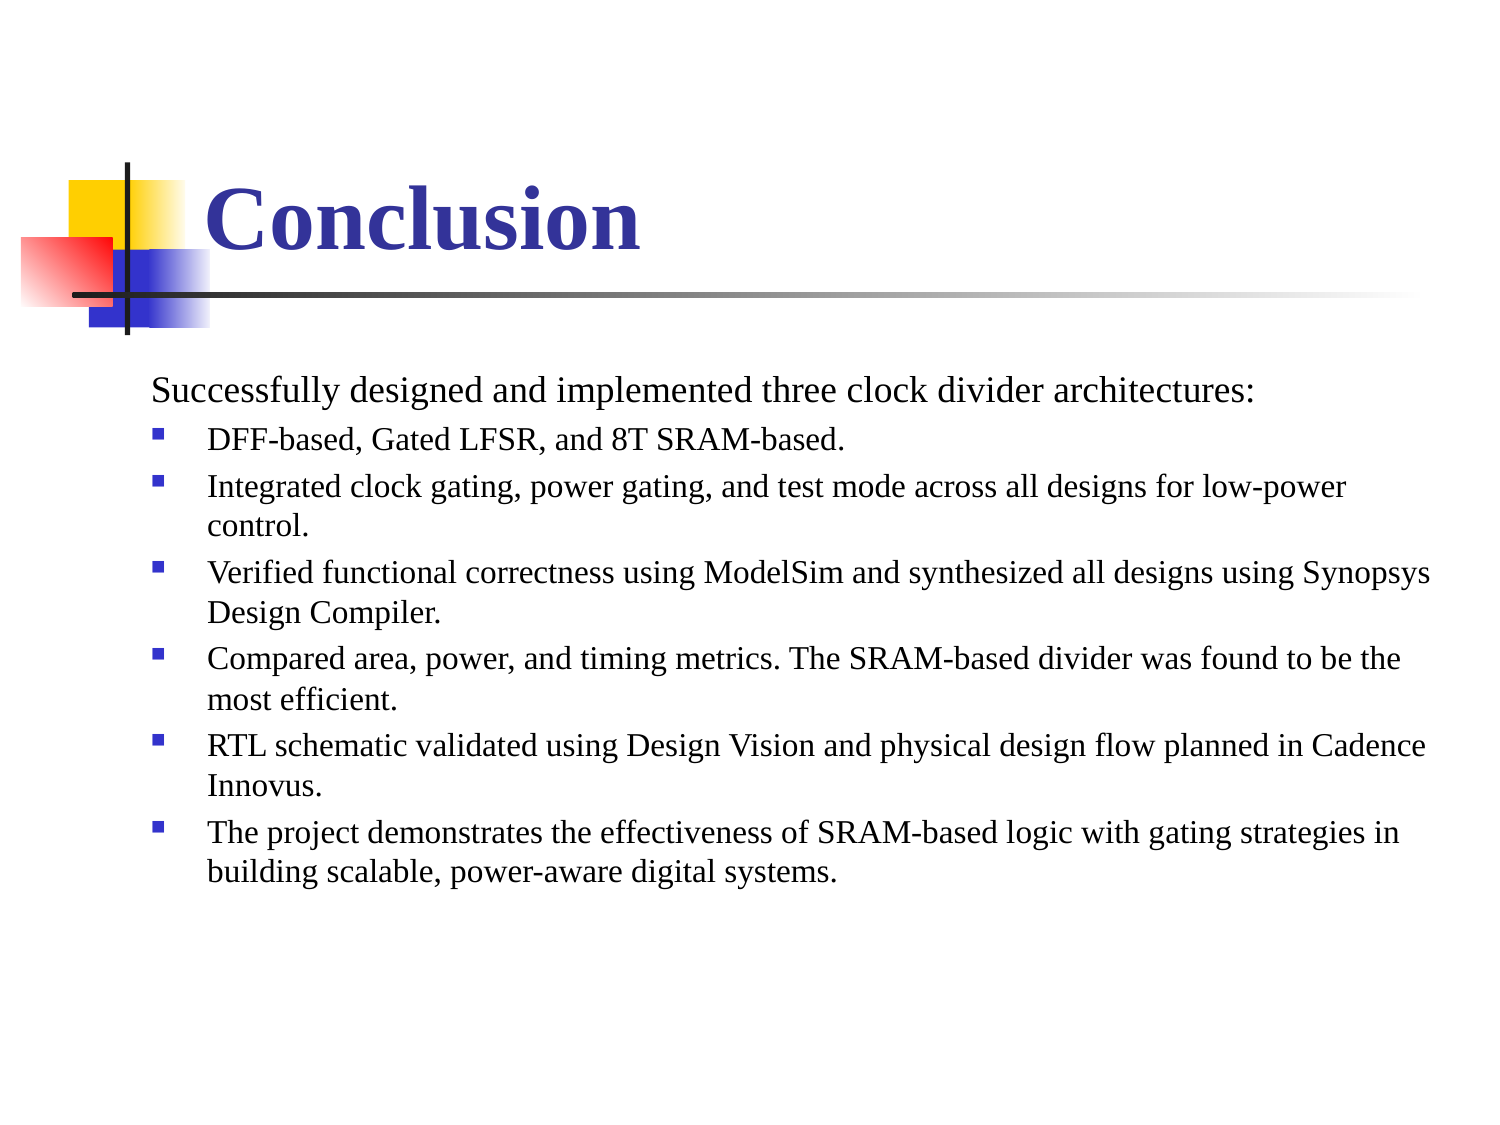

# Conclusion
Successfully designed and implemented three clock divider architectures:
DFF-based, Gated LFSR, and 8T SRAM-based.
Integrated clock gating, power gating, and test mode across all designs for low-power control.
Verified functional correctness using ModelSim and synthesized all designs using Synopsys Design Compiler.
Compared area, power, and timing metrics. The SRAM-based divider was found to be the most efficient.
RTL schematic validated using Design Vision and physical design flow planned in Cadence Innovus.
The project demonstrates the effectiveness of SRAM-based logic with gating strategies in building scalable, power-aware digital systems.

21